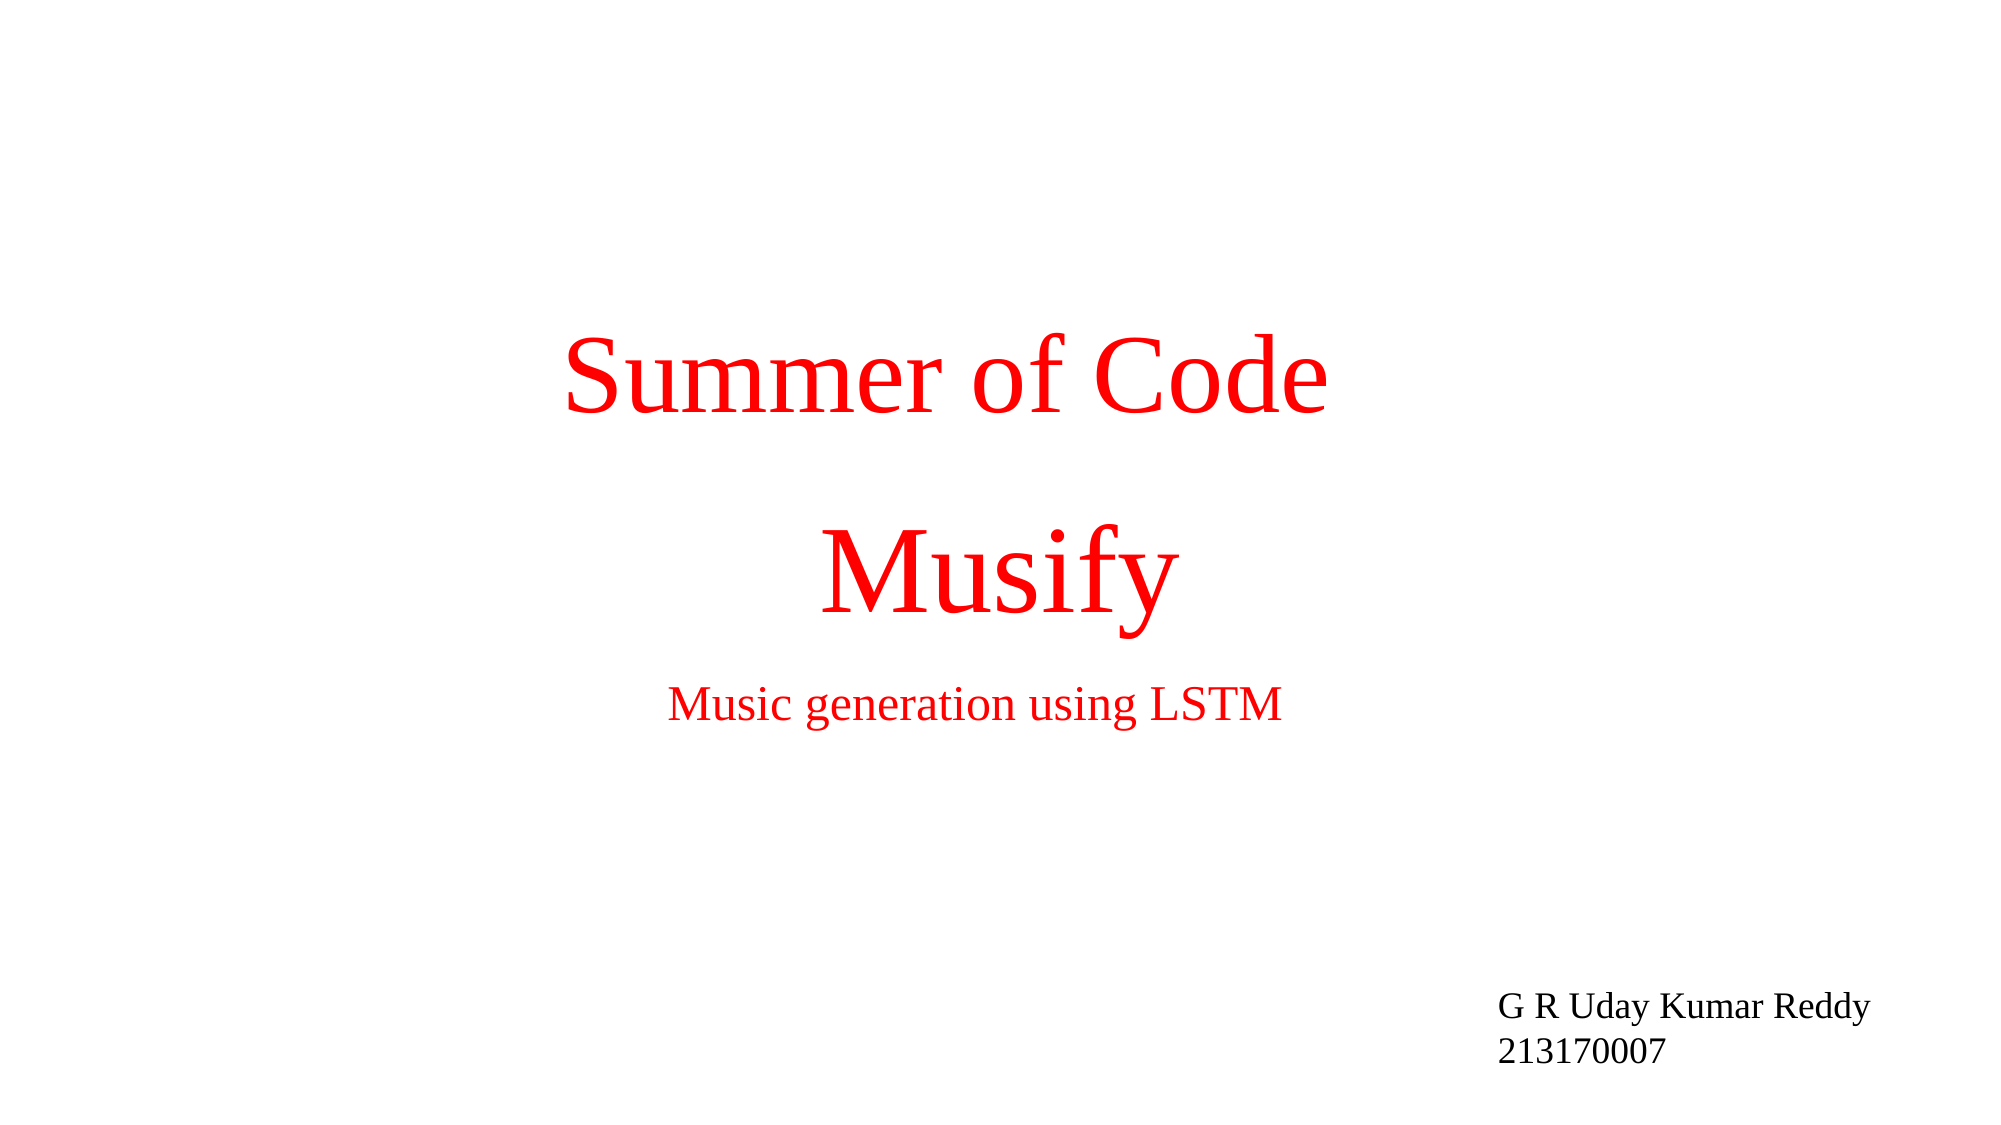

# Musify
Summer of Code
Music generation using LSTM
G R Uday Kumar Reddy
213170007